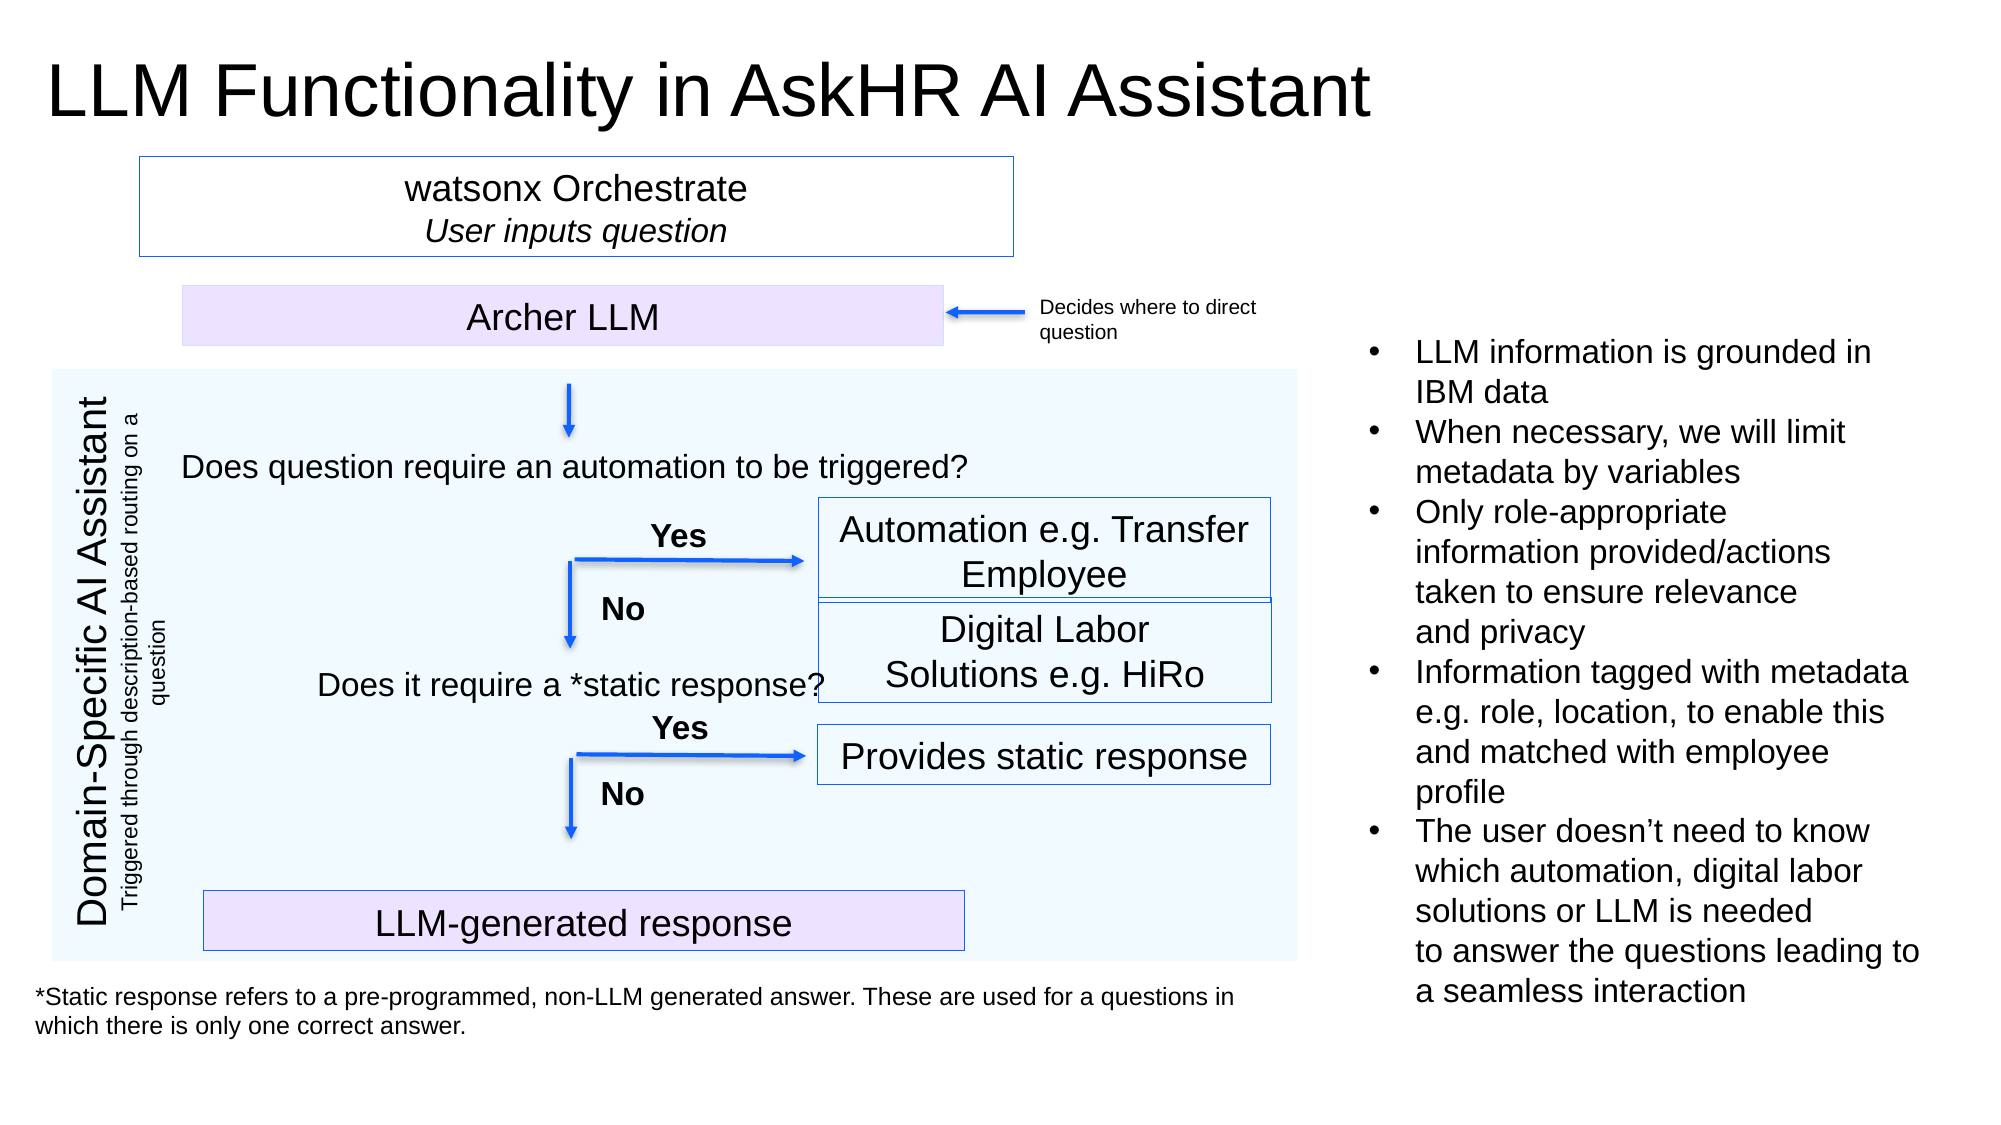

# LLM Functionality in AskHR AI Assistant
watsonx Orchestrate
User inputs question
Archer LLM
Decides where to direct question

Does question require an automation to be triggered?
Automation e.g. Transfer Employee
Yes
No
Digital Labor Solutions e.g. HiRo
Domain-Specific AI Assistant
Triggered through description-based routing on a question
Does it require a *static response?
Yes
Provides static response
No
LLM-generated response
LLM information is grounded in IBM data​
When necessary, we will limit metadata by variables​
Only role-appropriate  information provided/actions taken to ensure relevance and privacy​
Information tagged with metadata e.g. role, location, to enable this and matched with employee profile​
The user doesn’t need to know which automation, digital labor solutions or LLM is needed to answer the questions leading to a seamless interaction​
*Static response refers to a pre-programmed, non-LLM generated answer. These are used for a questions in which there is only one correct answer.